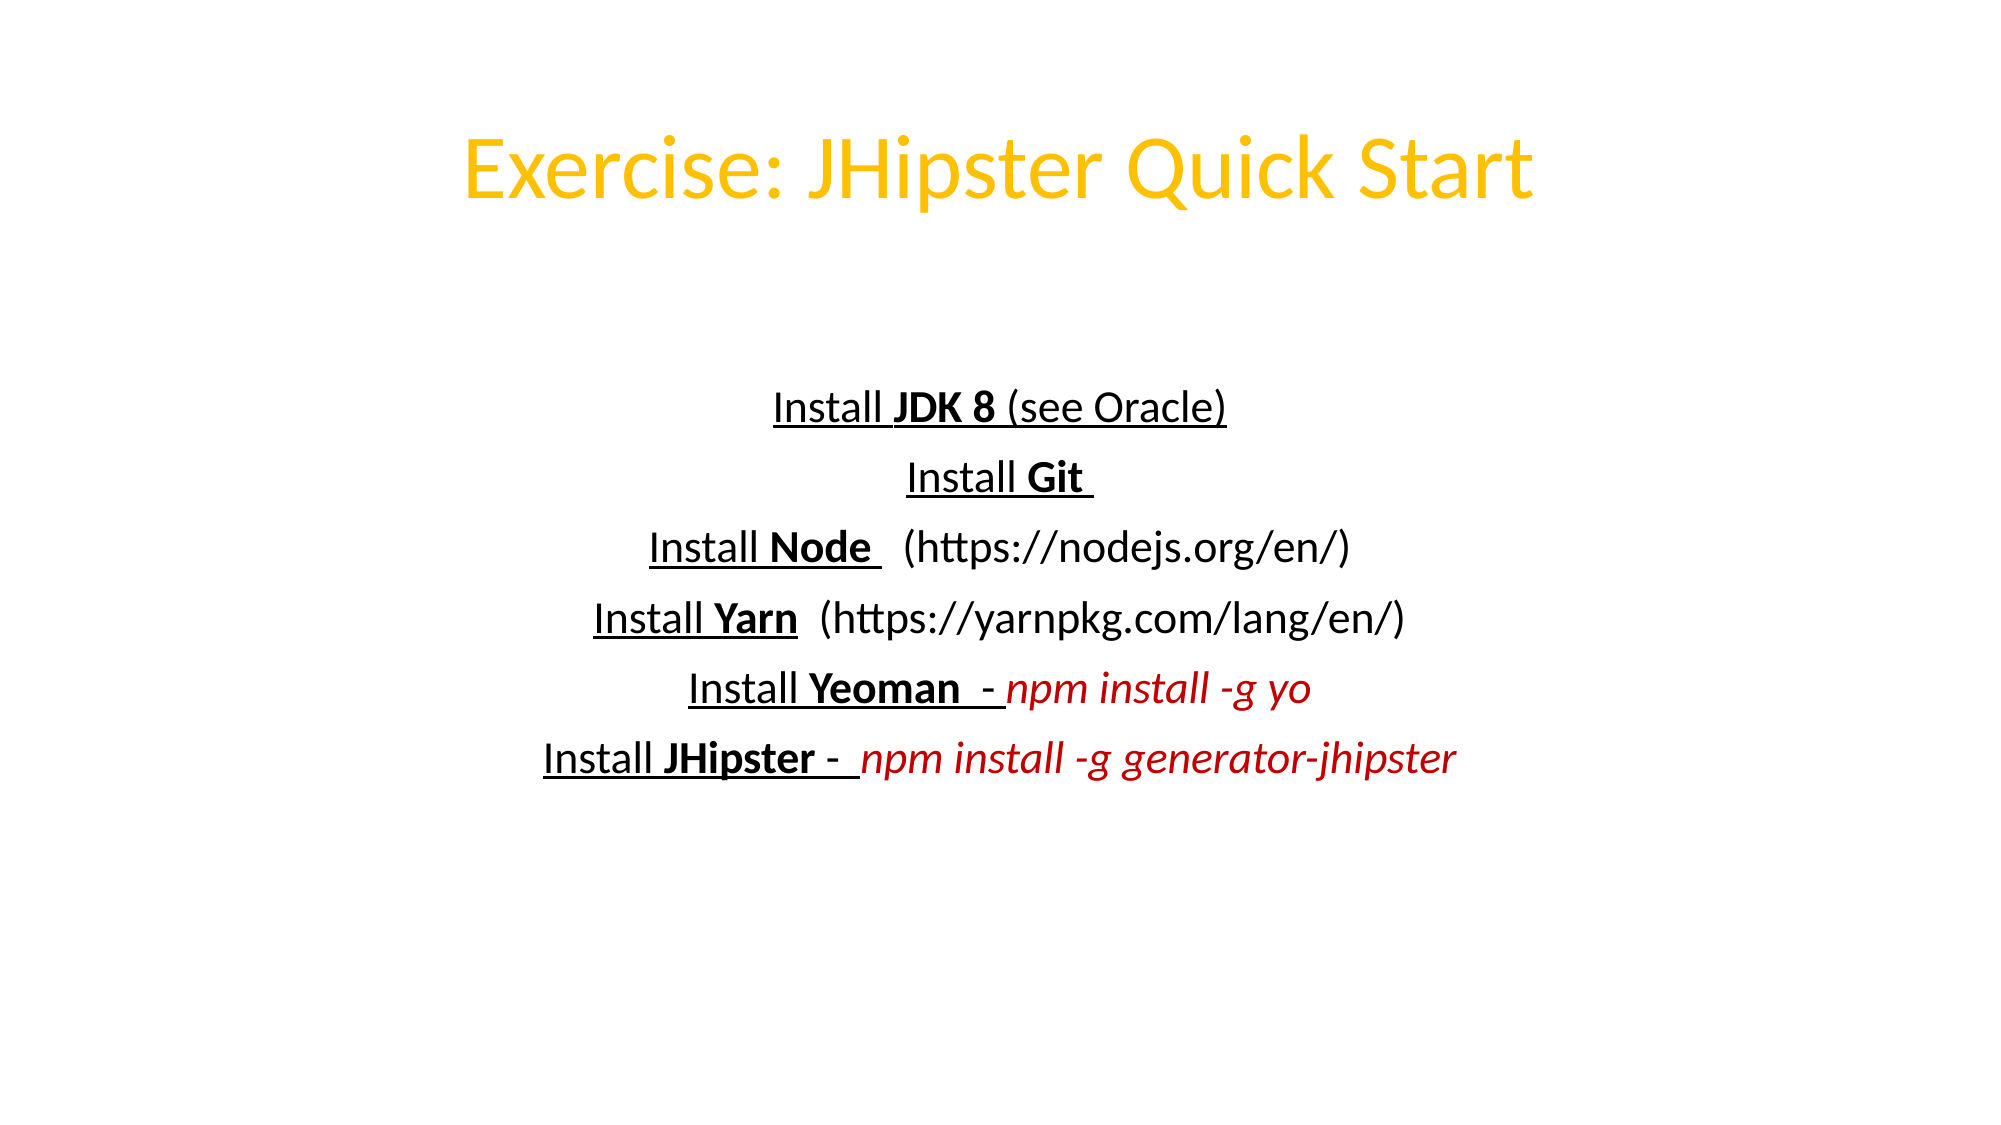

# Exercise: JHipster Quick Start

Install JDK 8 (see Oracle)
Install Git
Install Node   (https://nodejs.org/en/)
Install Yarn  (https://yarnpkg.com/lang/en/)
Install Yeoman  - npm install -g yo
Install JHipster -  npm install -g generator-jhipster